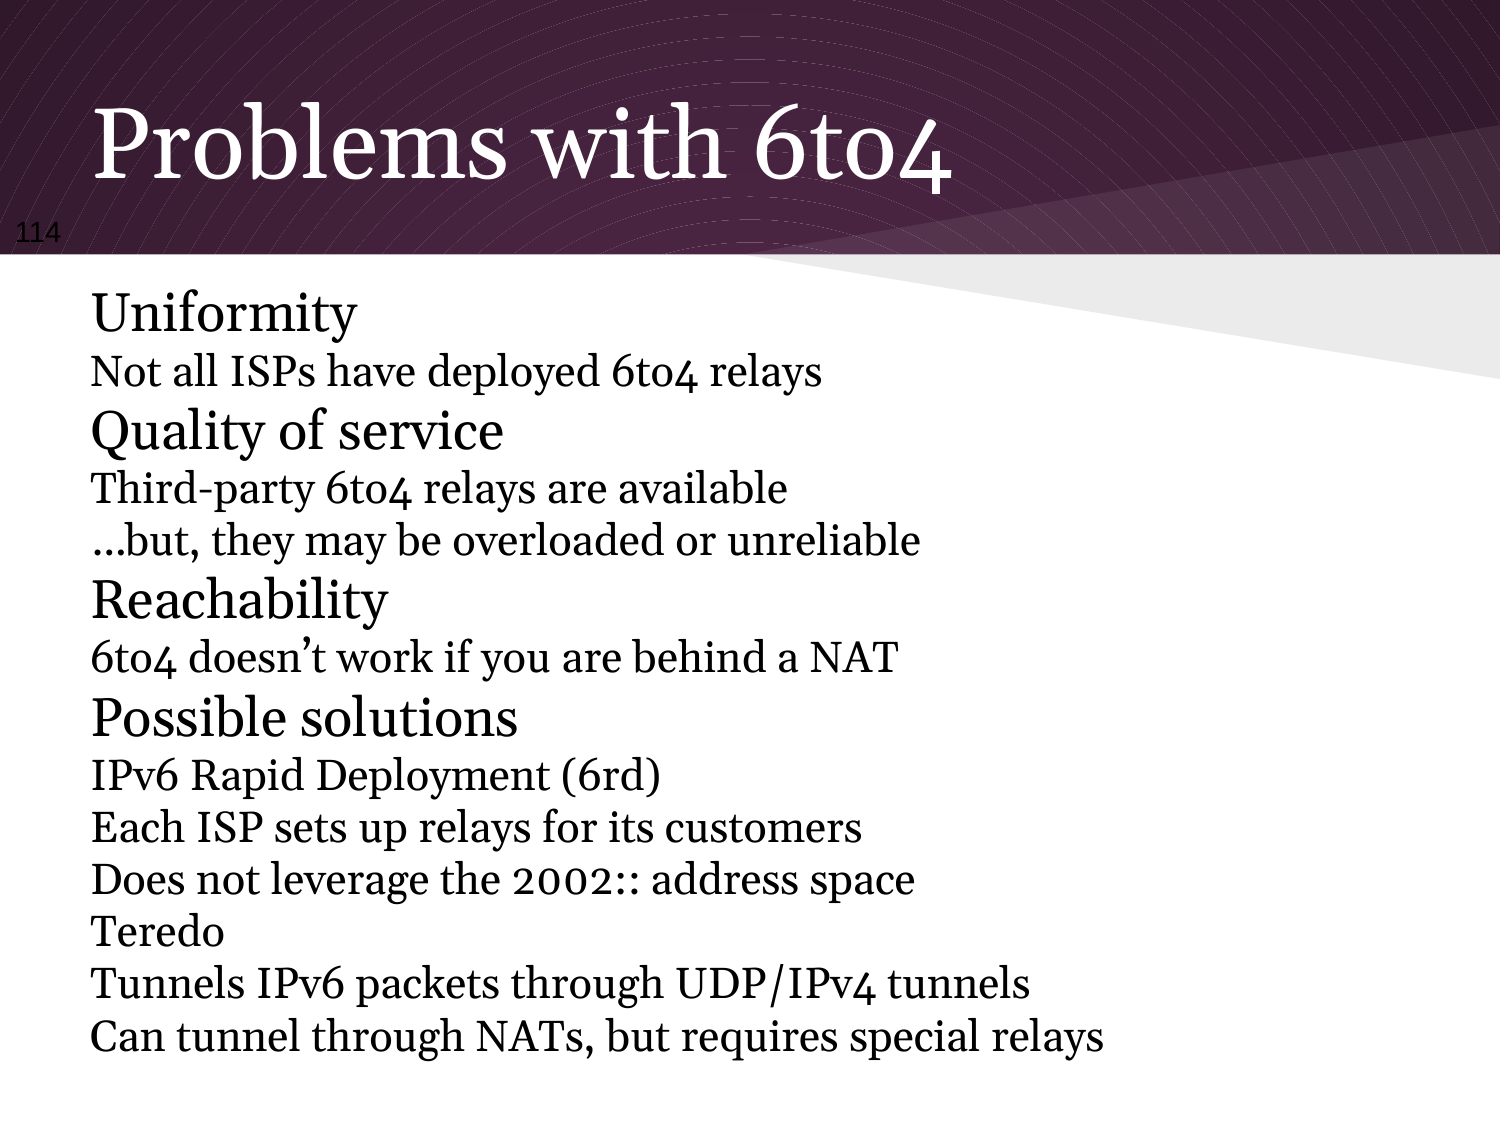

# Problems with 6to4
114
Uniformity
Not all ISPs have deployed 6to4 relays
Quality of service
Third-party 6to4 relays are available
…but, they may be overloaded or unreliable
Reachability
6to4 doesn’t work if you are behind a NAT
Possible solutions
IPv6 Rapid Deployment (6rd)
Each ISP sets up relays for its customers
Does not leverage the 2002:: address space
Teredo
Tunnels IPv6 packets through UDP/IPv4 tunnels
Can tunnel through NATs, but requires special relays